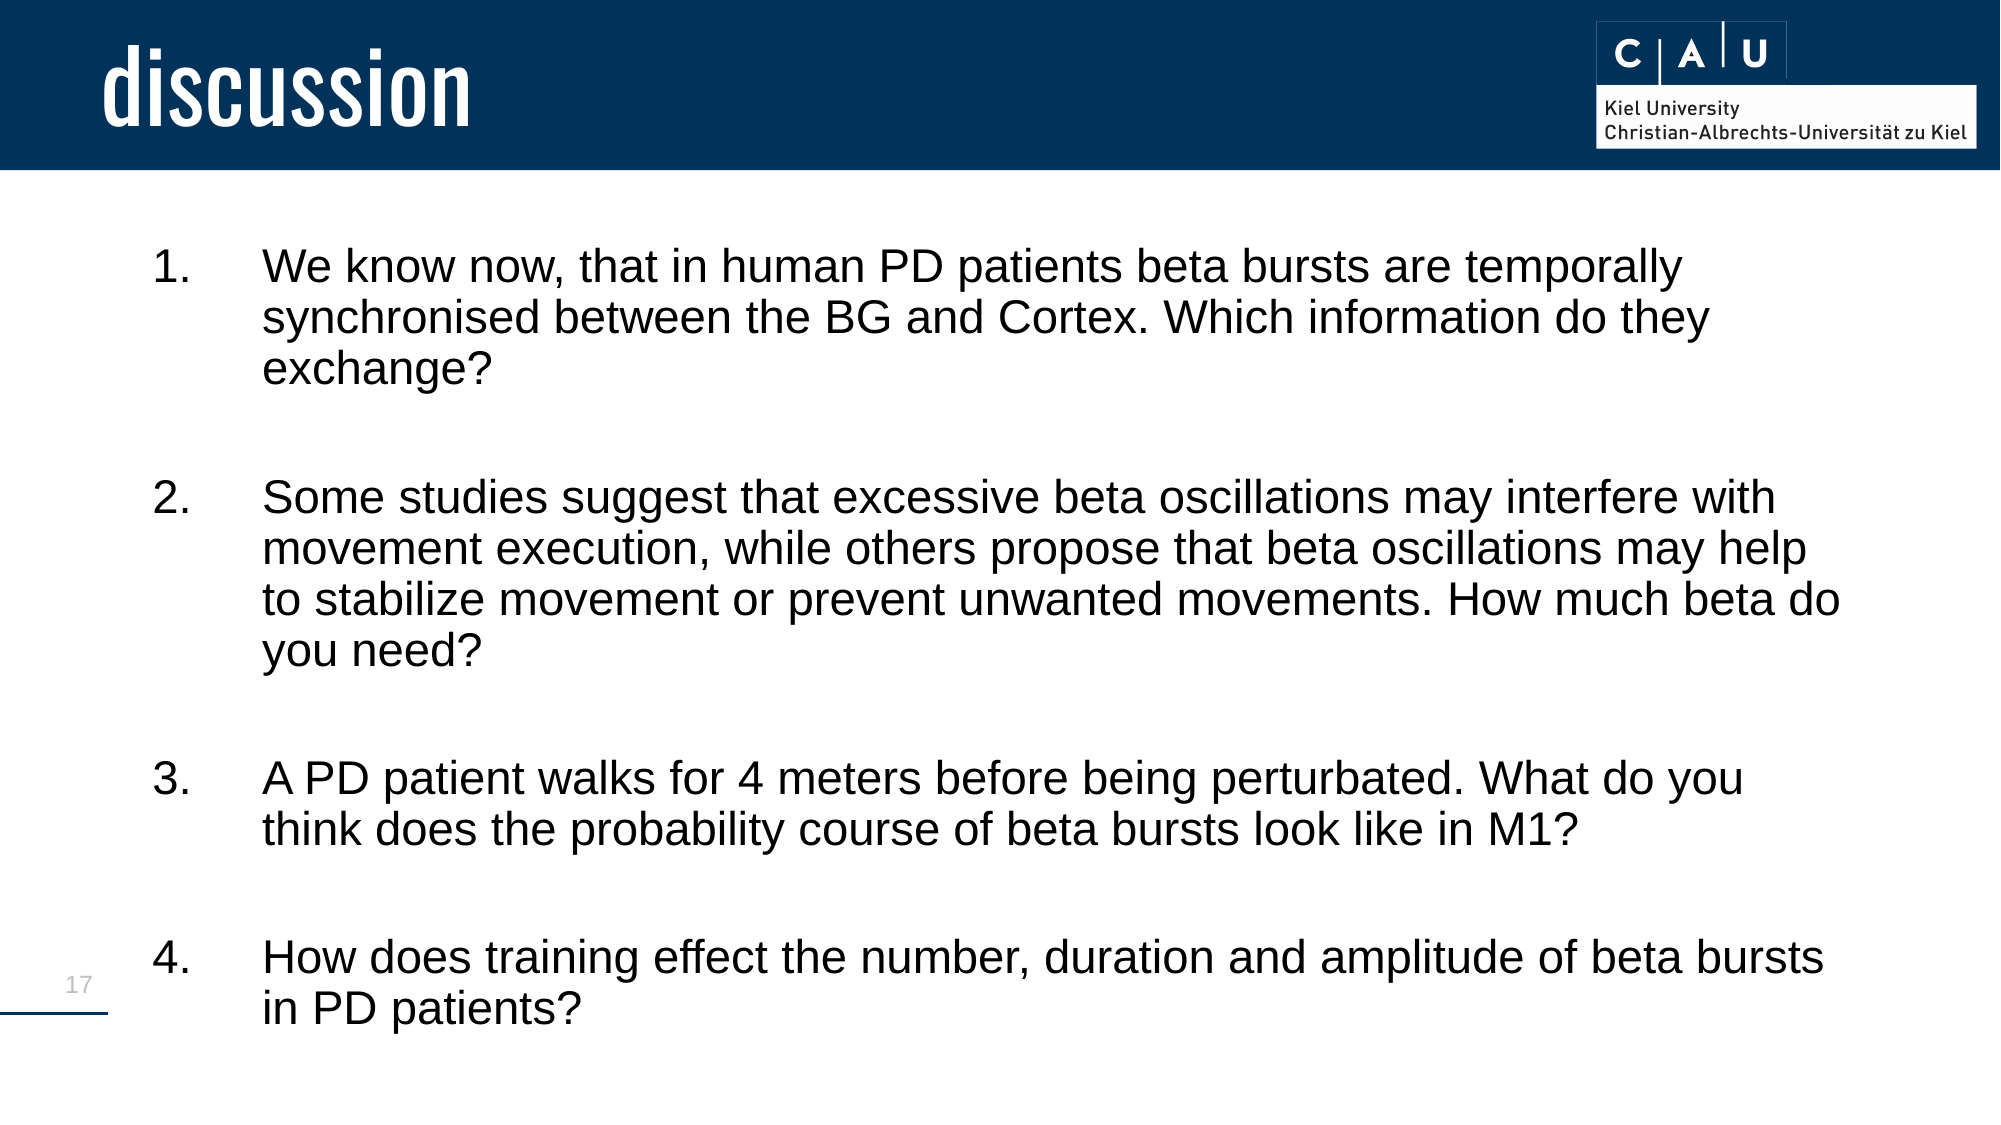

# discussion

We know now, that in human PD patients beta bursts are temporally synchronised between the BG and Cortex. Which information do they exchange?

Some studies suggest that excessive beta oscillations may interfere with movement execution, while others propose that beta oscillations may help to stabilize movement or prevent unwanted movements. How much beta do you need?

A PD patient walks for 4 meters before being perturbated. What do you think does the probability course of beta bursts look like in M1?

How does training effect the number, duration and amplitude of beta bursts in PD patients?

17